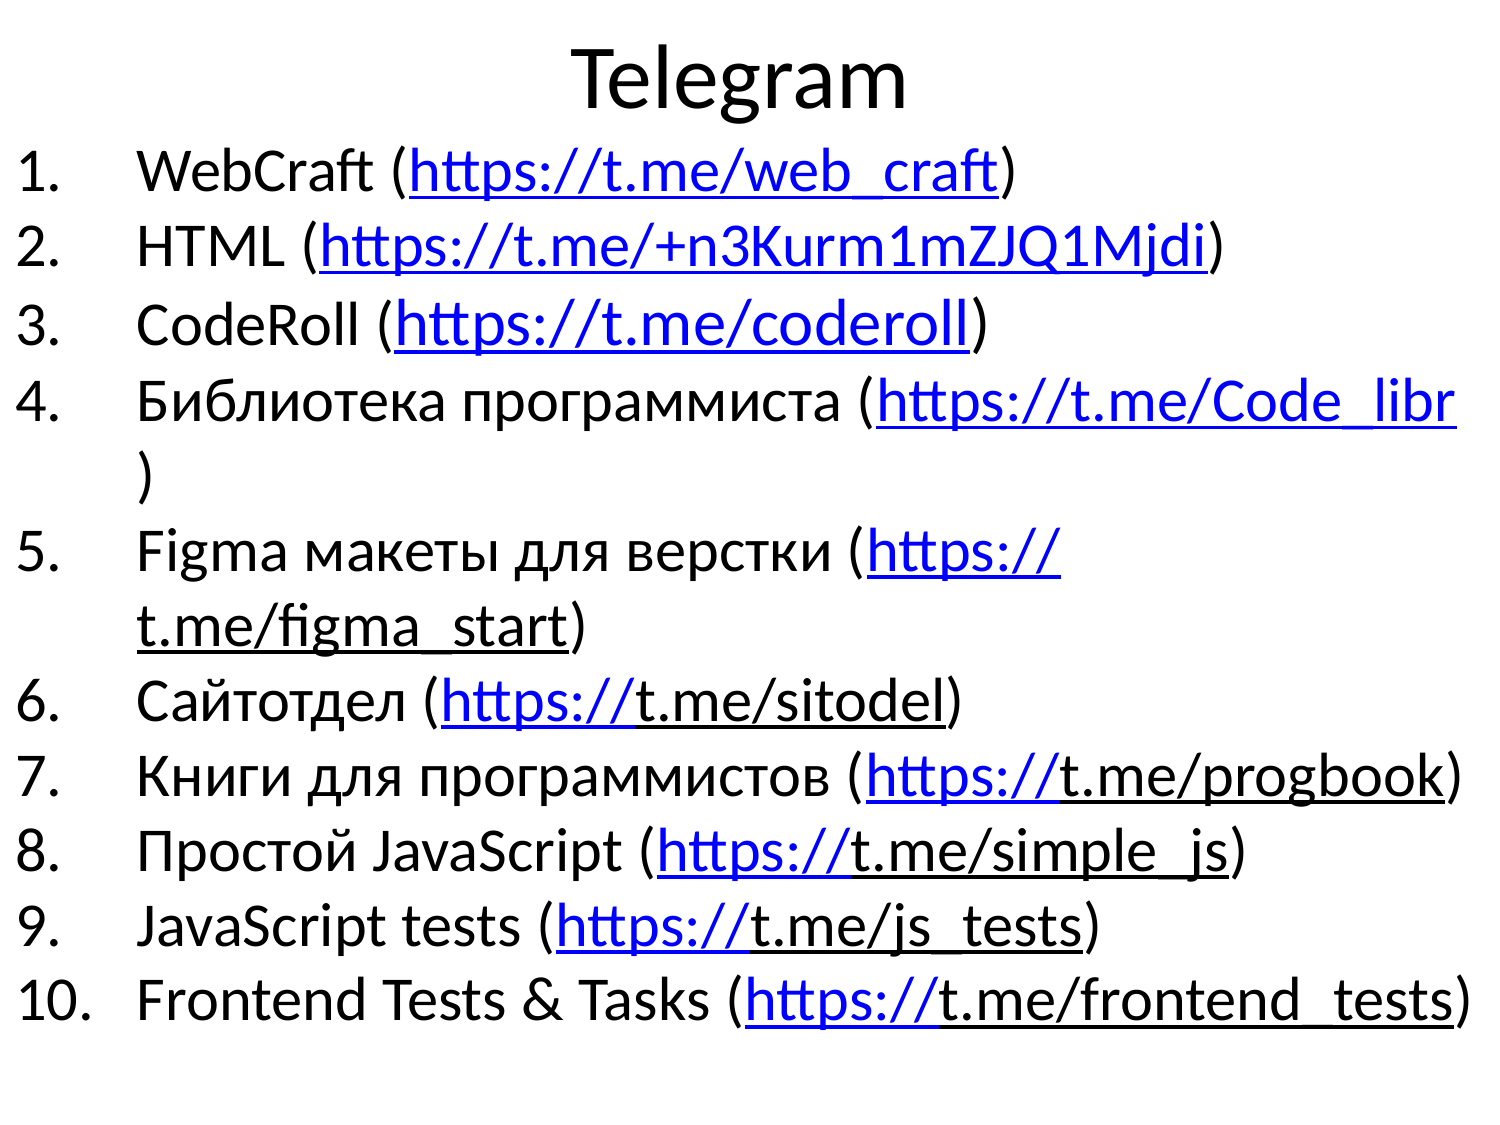

# Telegram
WebCraft (https://t.me/web_craft)
HTML (https://t.me/+n3Kurm1mZJQ1Mjdi)
CodeRoll (https://t.me/coderoll)
Библиотека программиста (https://t.me/Code_libr)
Figma макеты для верстки (https://t.me/figma_start)
Сайтотдел (https://t.me/sitodel)
Книги для программистов (https://t.me/progbook)
Простой JavaScript (https://t.me/simple_js)
JavaScript tests (https://t.me/js_tests)
Frontend Tests & Tasks (https://t.me/frontend_tests)